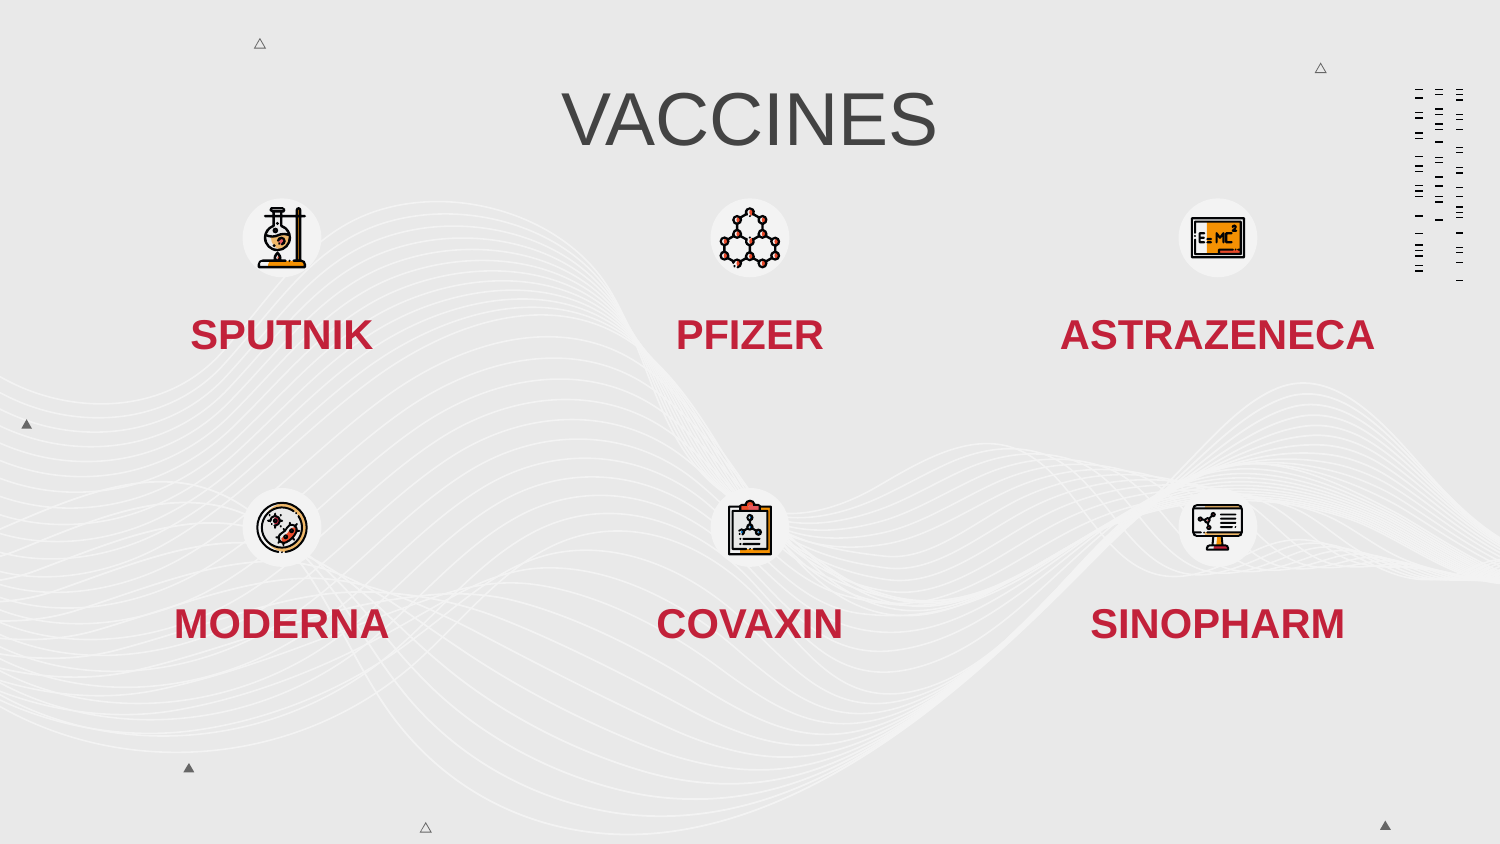

# VACCINES

SPUTNIK
PFIZER
ASTRAZENECA

MODERNA
COVAXIN
SINOPHARM